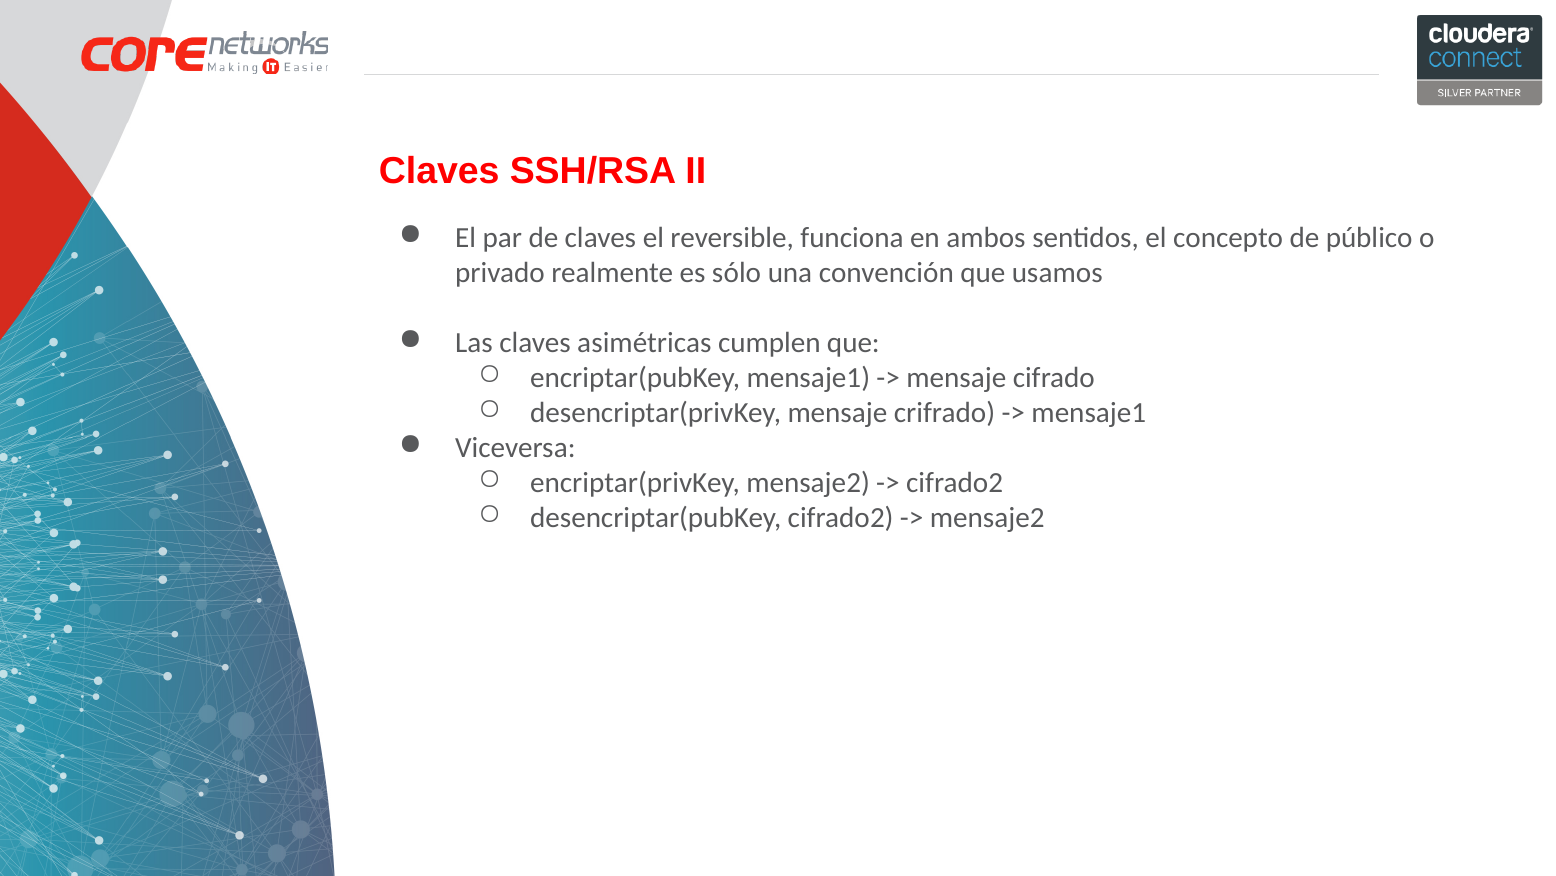

Claves SSH/RSA II
El par de claves el reversible, funciona en ambos sentidos, el concepto de público o privado realmente es sólo una convención que usamos
Las claves asimétricas cumplen que:
encriptar(pubKey, mensaje1) -> mensaje cifrado
desencriptar(privKey, mensaje crifrado) -> mensaje1
Viceversa:
encriptar(privKey, mensaje2) -> cifrado2
desencriptar(pubKey, cifrado2) -> mensaje2